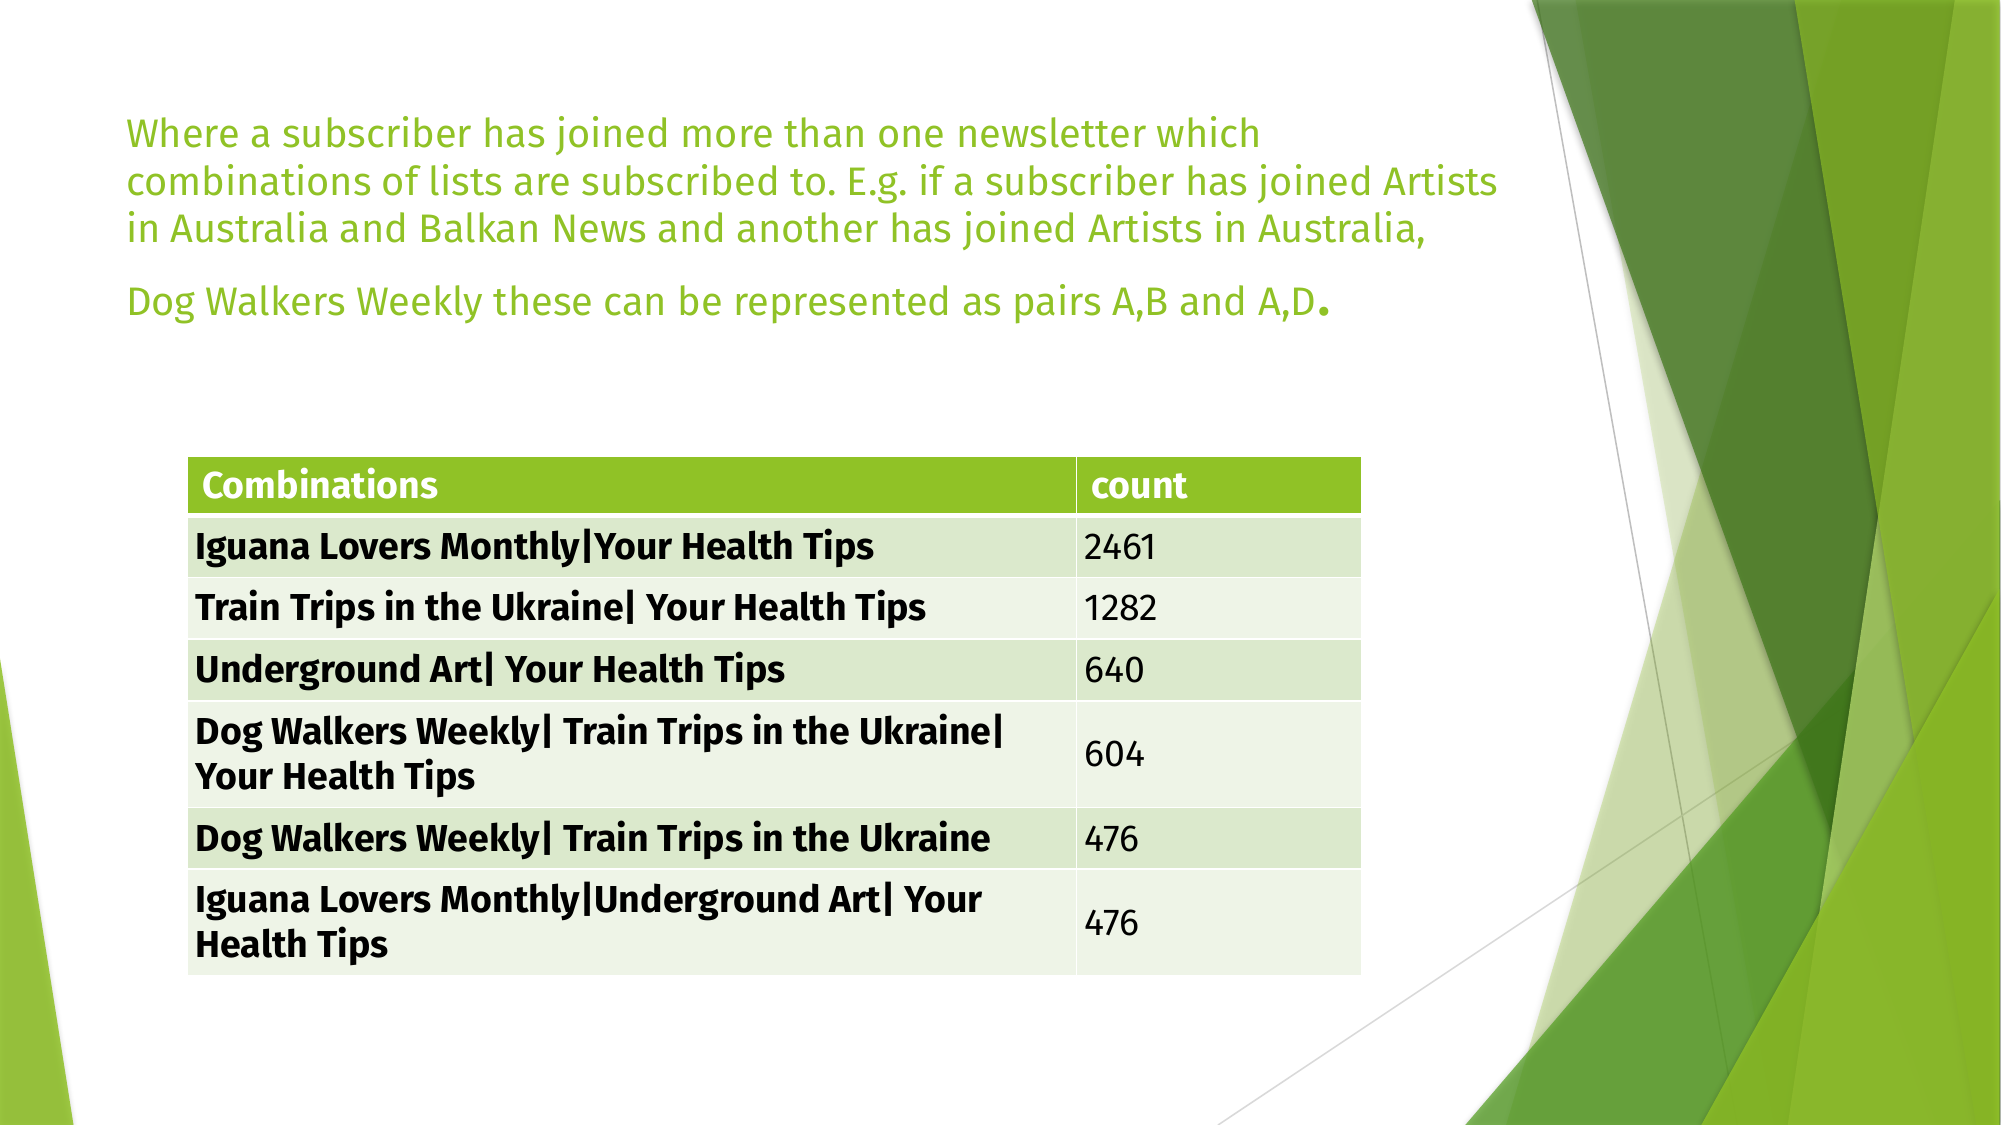

# Where a subscriber has joined more than one newsletter which combinations of lists are subscribed to. E.g. if a subscriber has joined Artists in Australia and Balkan News and another has joined Artists in Australia, Dog Walkers Weekly these can be represented as pairs A,B and A,D.
| Combinations | count |
| --- | --- |
| Iguana Lovers Monthly|Your Health Tips | 2461 |
| Train Trips in the Ukraine| Your Health Tips | 1282 |
| Underground Art| Your Health Tips | 640 |
| Dog Walkers Weekly| Train Trips in the Ukraine|Your Health Tips | 604 |
| Dog Walkers Weekly| Train Trips in the Ukraine | 476 |
| Iguana Lovers Monthly|Underground Art| Your Health Tips | 476 |